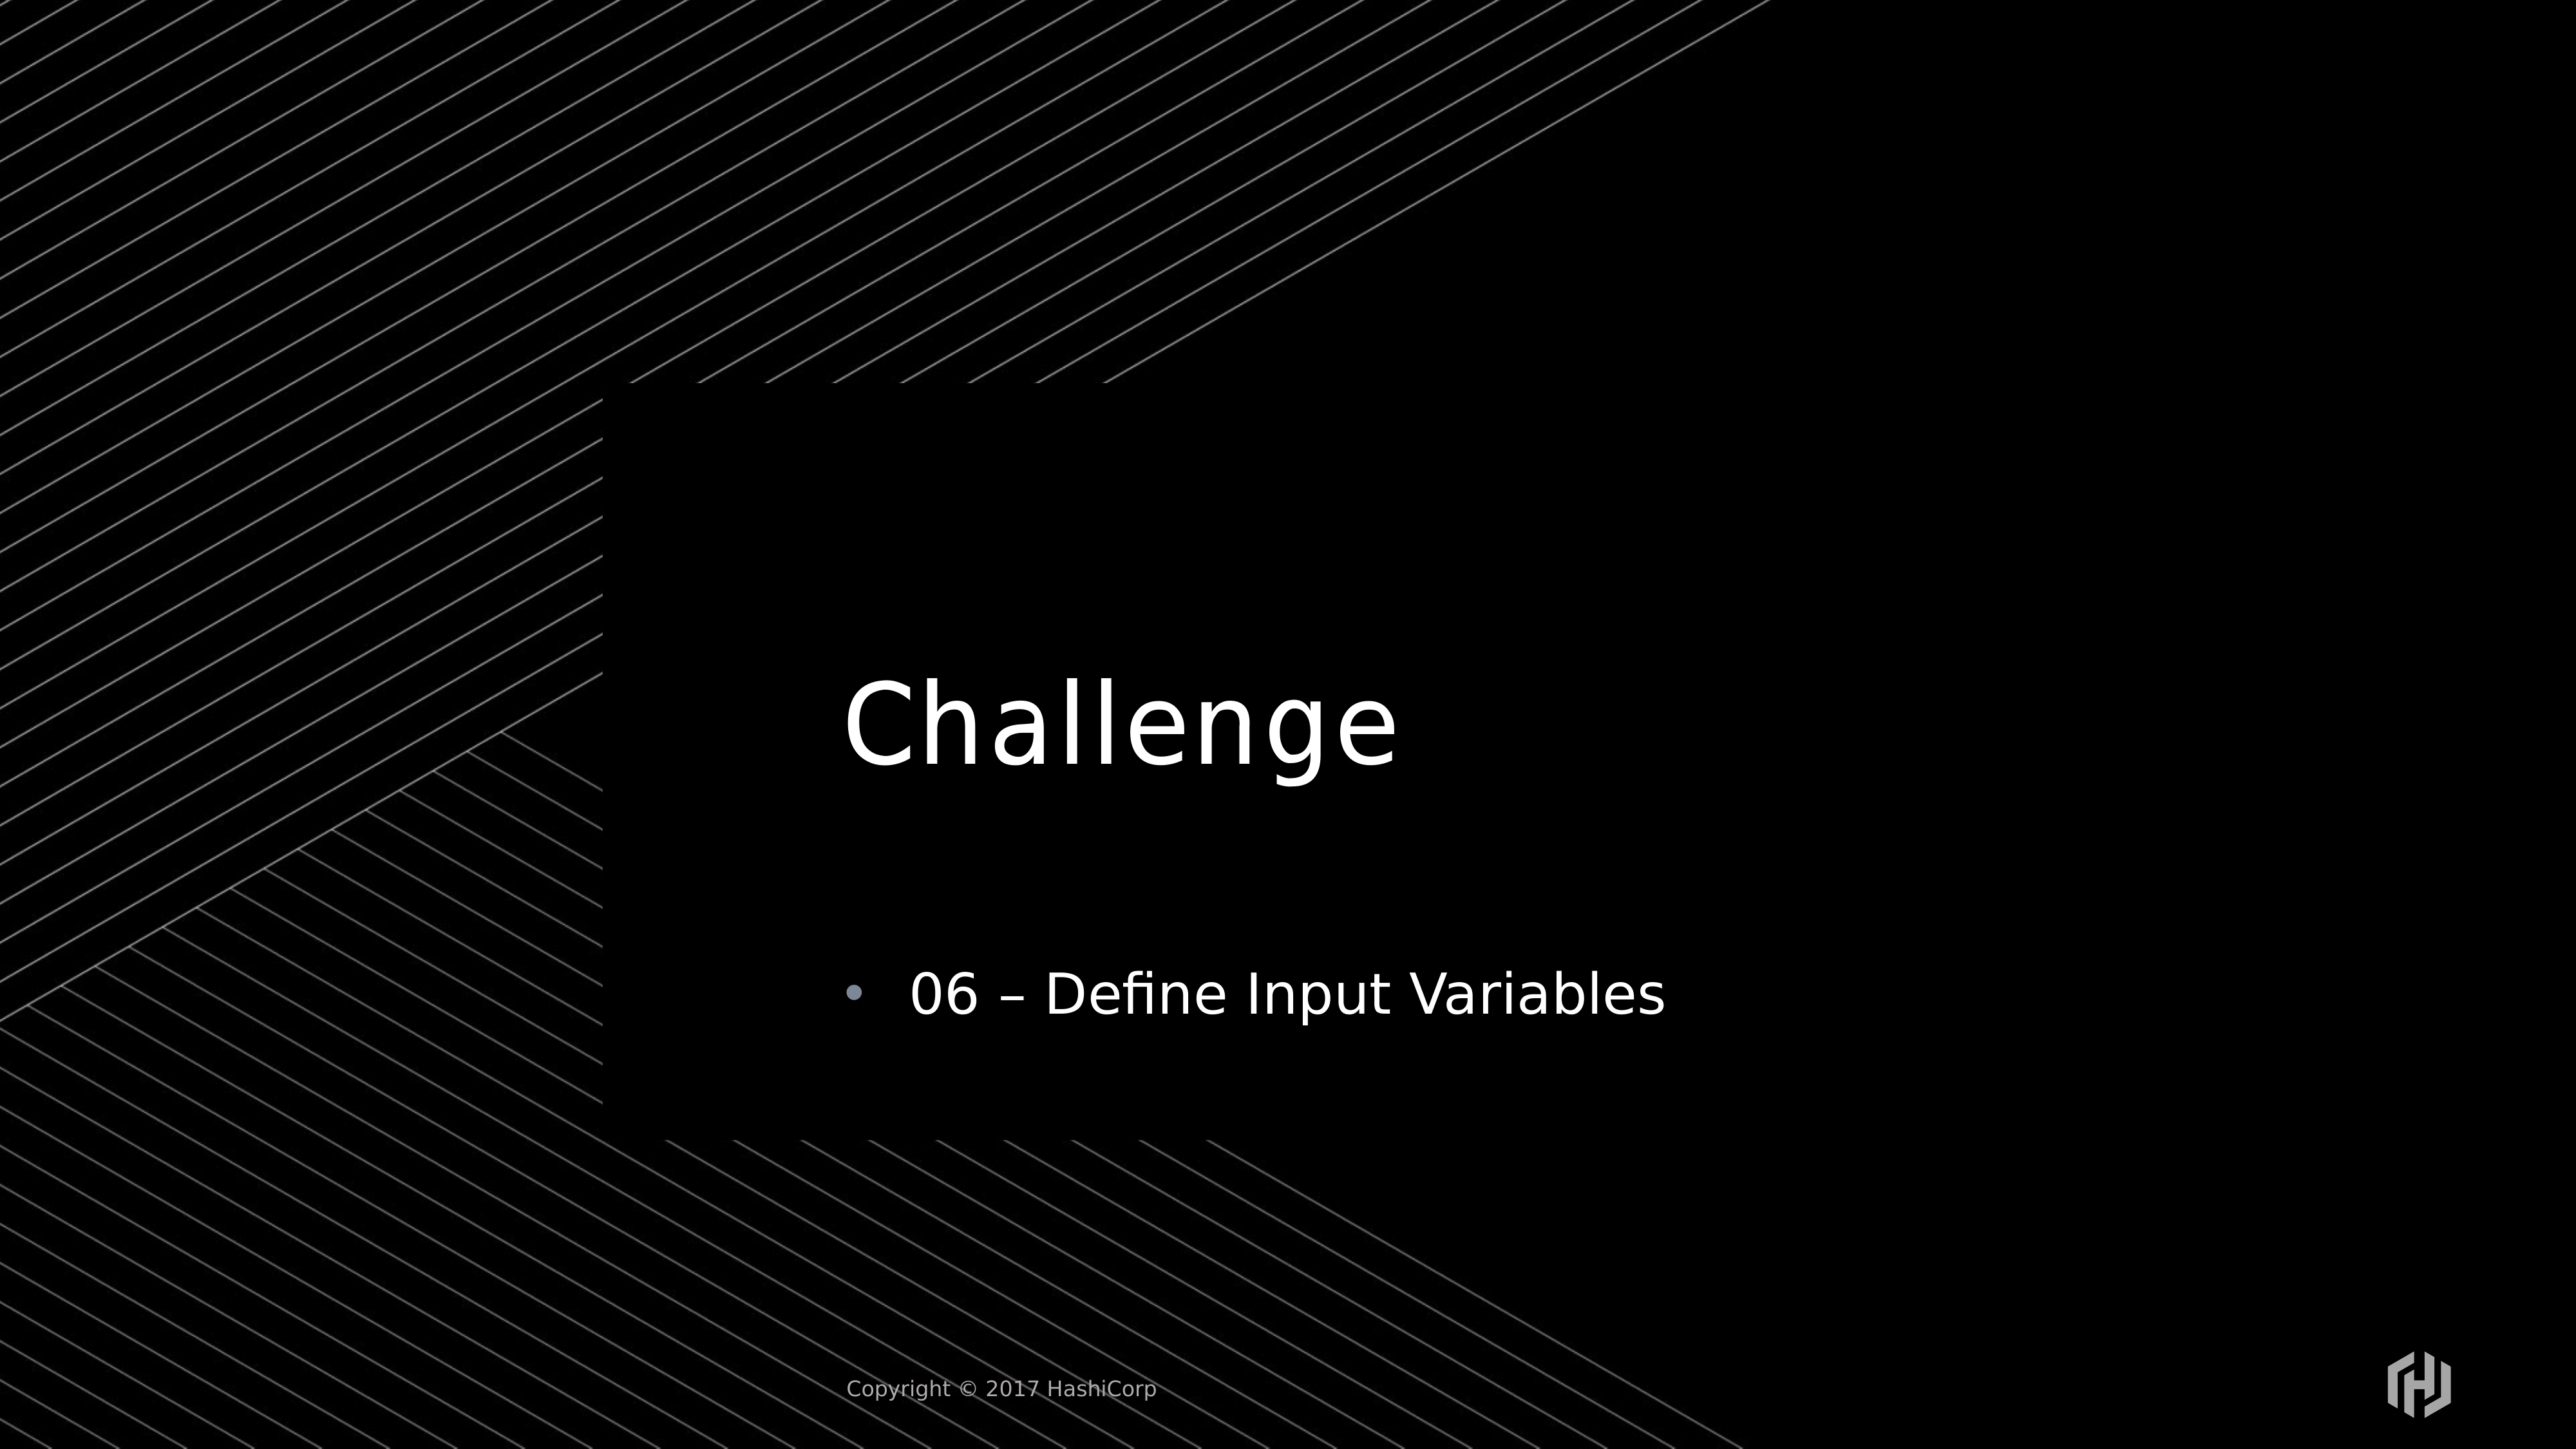

# Challenge
06 – Define Input Variables